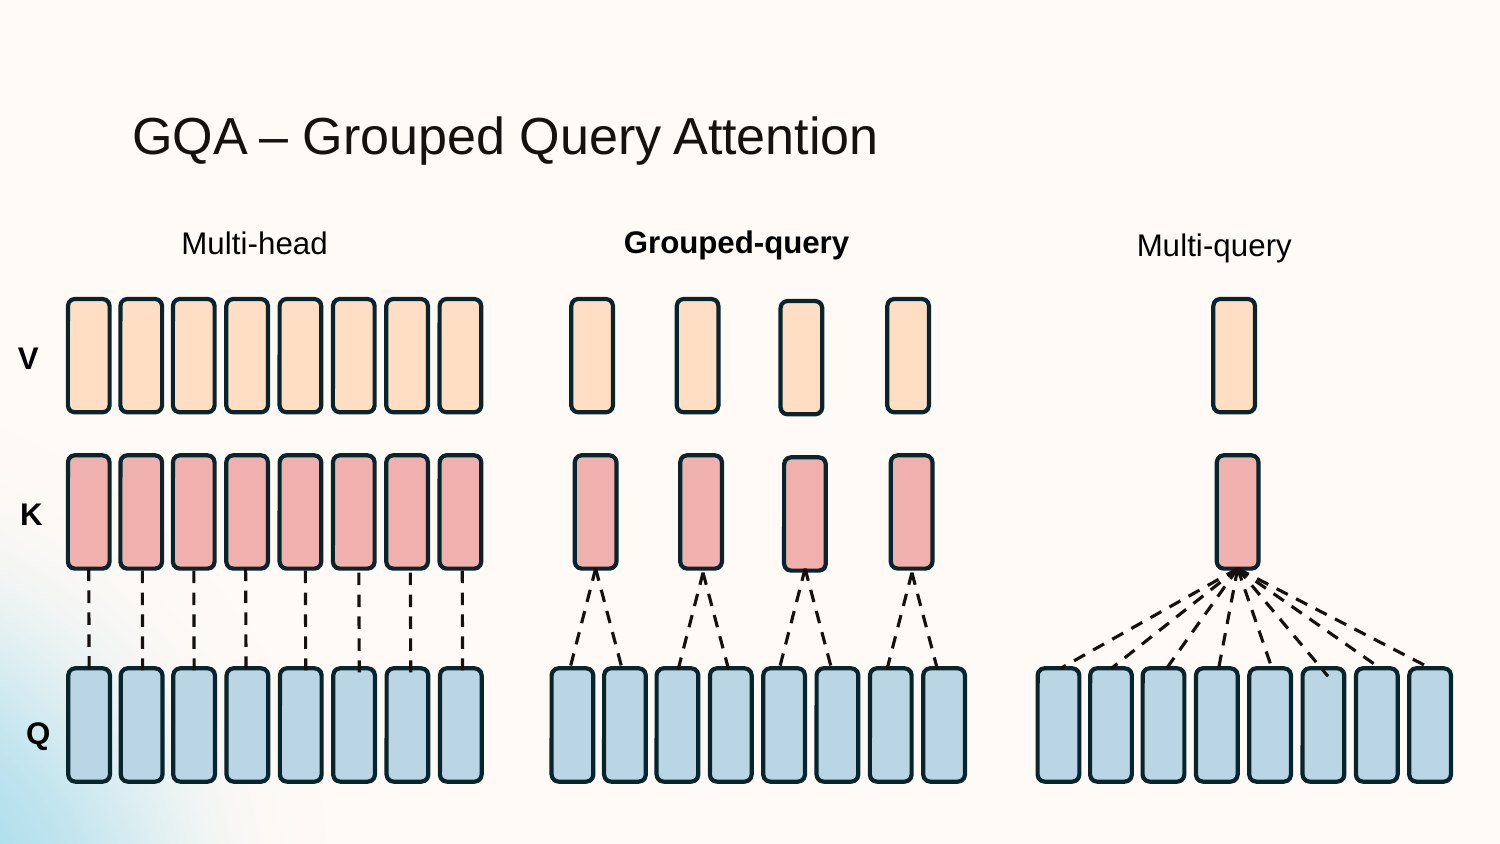

# GQA – Grouped Query Attention
Grouped-query
Multi-head
Multi-query

V

K

Q